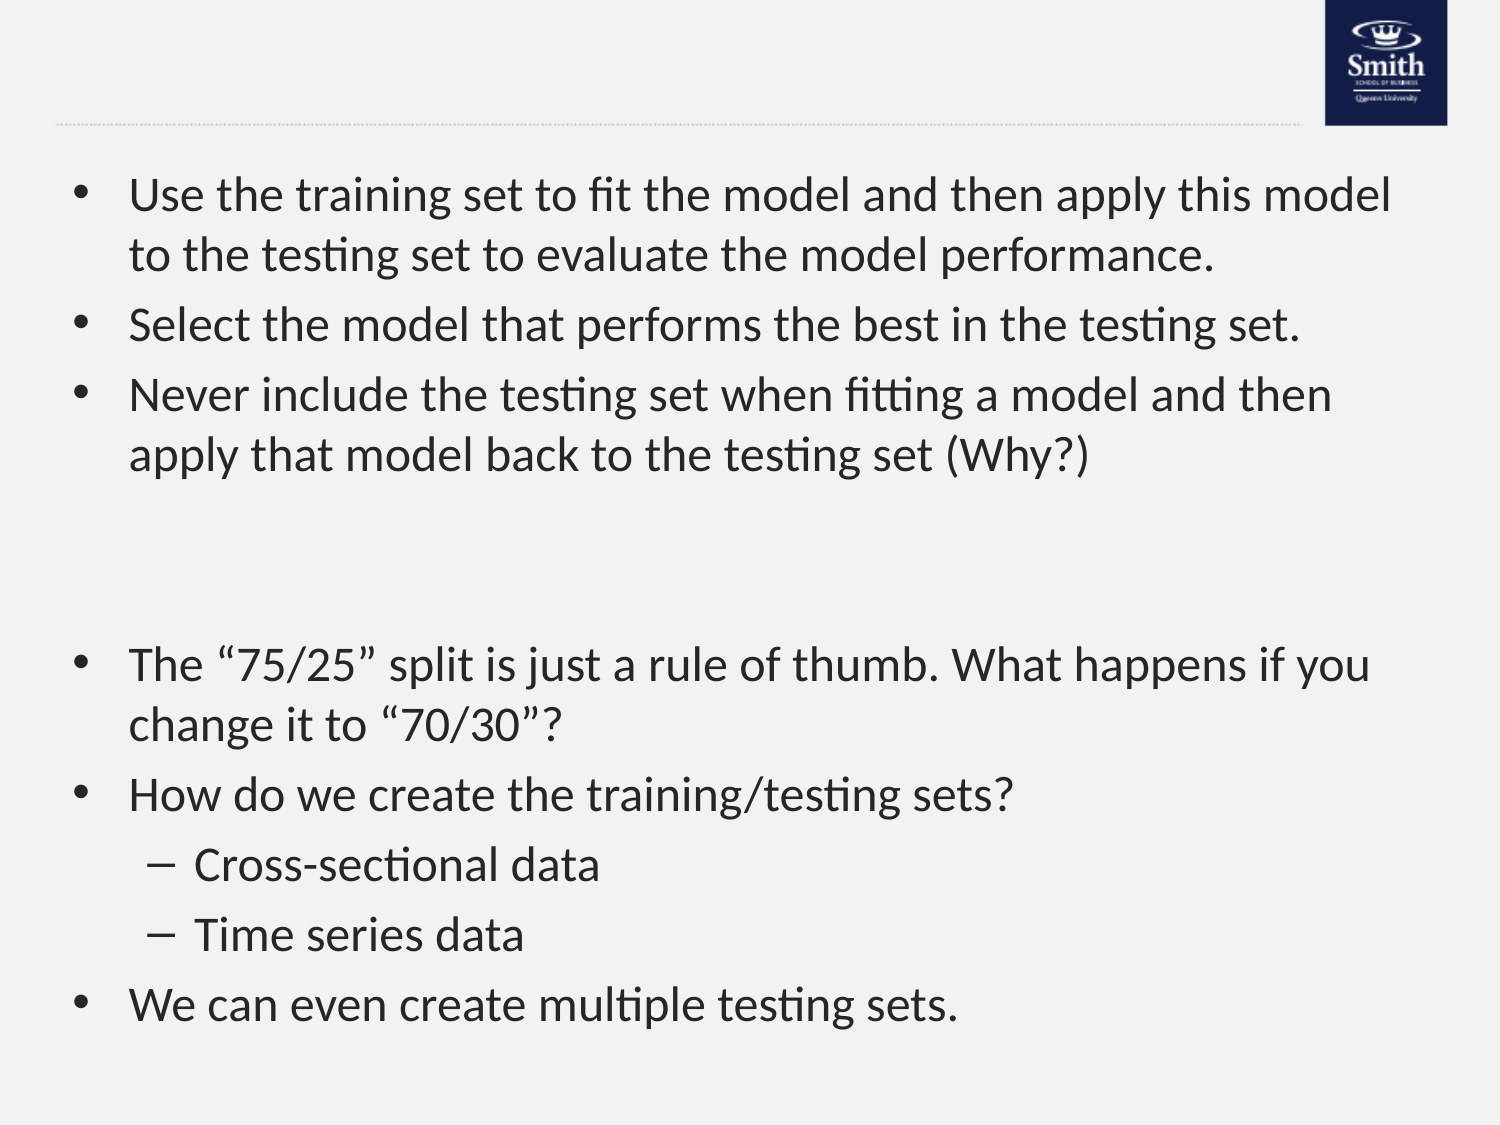

#
Use the training set to fit the model and then apply this model to the testing set to evaluate the model performance.
Select the model that performs the best in the testing set.
Never include the testing set when fitting a model and then apply that model back to the testing set (Why?)

The “75/25” split is just a rule of thumb. What happens if you change it to “70/30”?
How do we create the training/testing sets?
Cross-sectional data
Time series data
We can even create multiple testing sets.